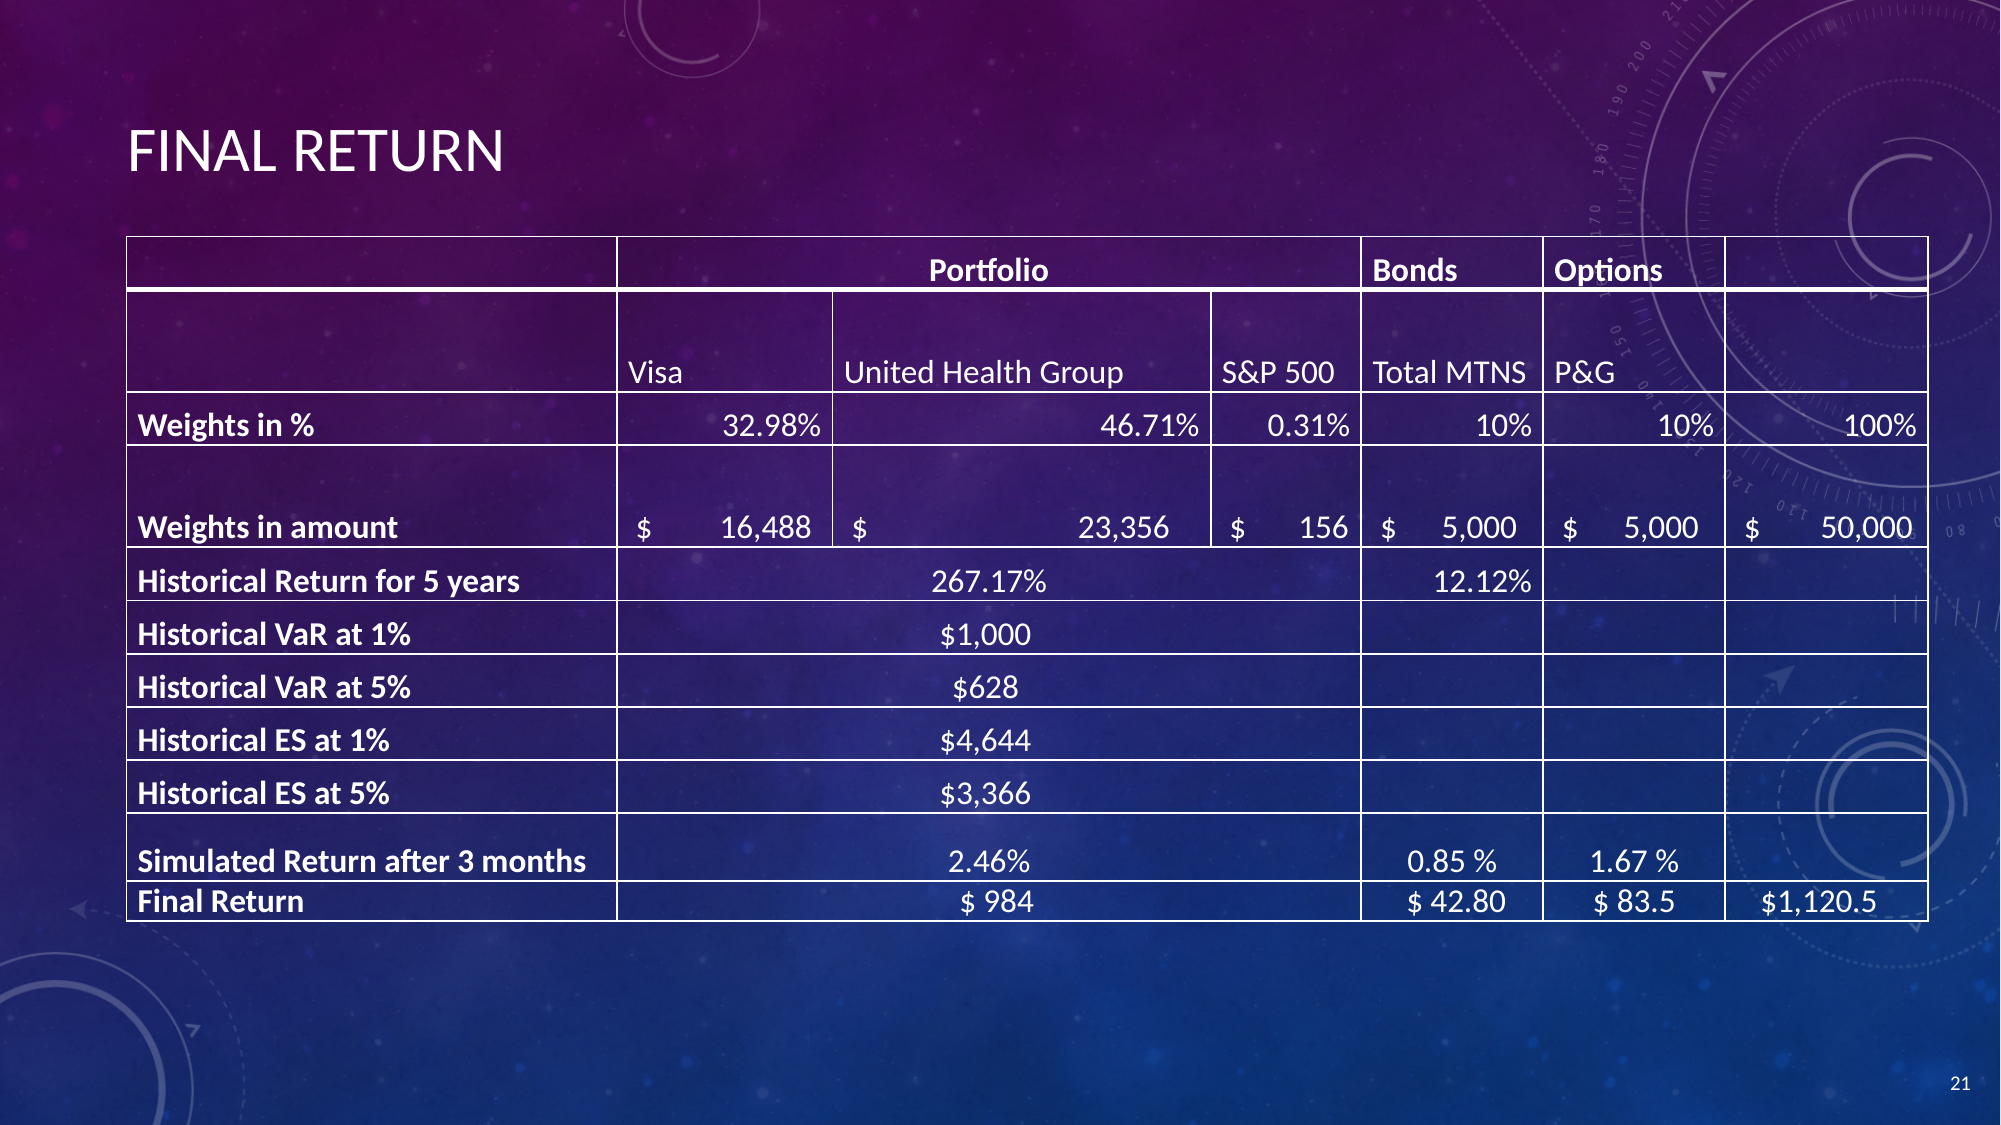

# Final Return
|  | Portfolio |  |  | Bonds | Options |  |
| --- | --- | --- | --- | --- | --- | --- |
|  | Visa | United Health Group | S&P 500 | Total MTNS | P&G |  |
| Weights in % | 32.98% | 46.71% | 0.31% | 10% | 10% | 100% |
| Weights in amount | $ 16,488 | $ 23,356 | $ 156 | $ 5,000 | $ 5,000 | $ 50,000 |
| Historical Return for 5 years | 267.17% |  |  | 12.12% |  |  |
| Historical VaR at 1% | $1,000 |  |  |  |  |  |
| Historical VaR at 5% | $628 |  |  |  |  |  |
| Historical ES at 1% | $4,644 |  |  |  |  |  |
| Historical ES at 5% | $3,366 |  |  |  |  |  |
| Simulated Return after 3 months | 2.46% |  |  | 0.85 % | 1.67 % |  |
| Final Return | $ 984 |  |  | $ 42.80 | $ 83.5 | $1,120.5 |
21